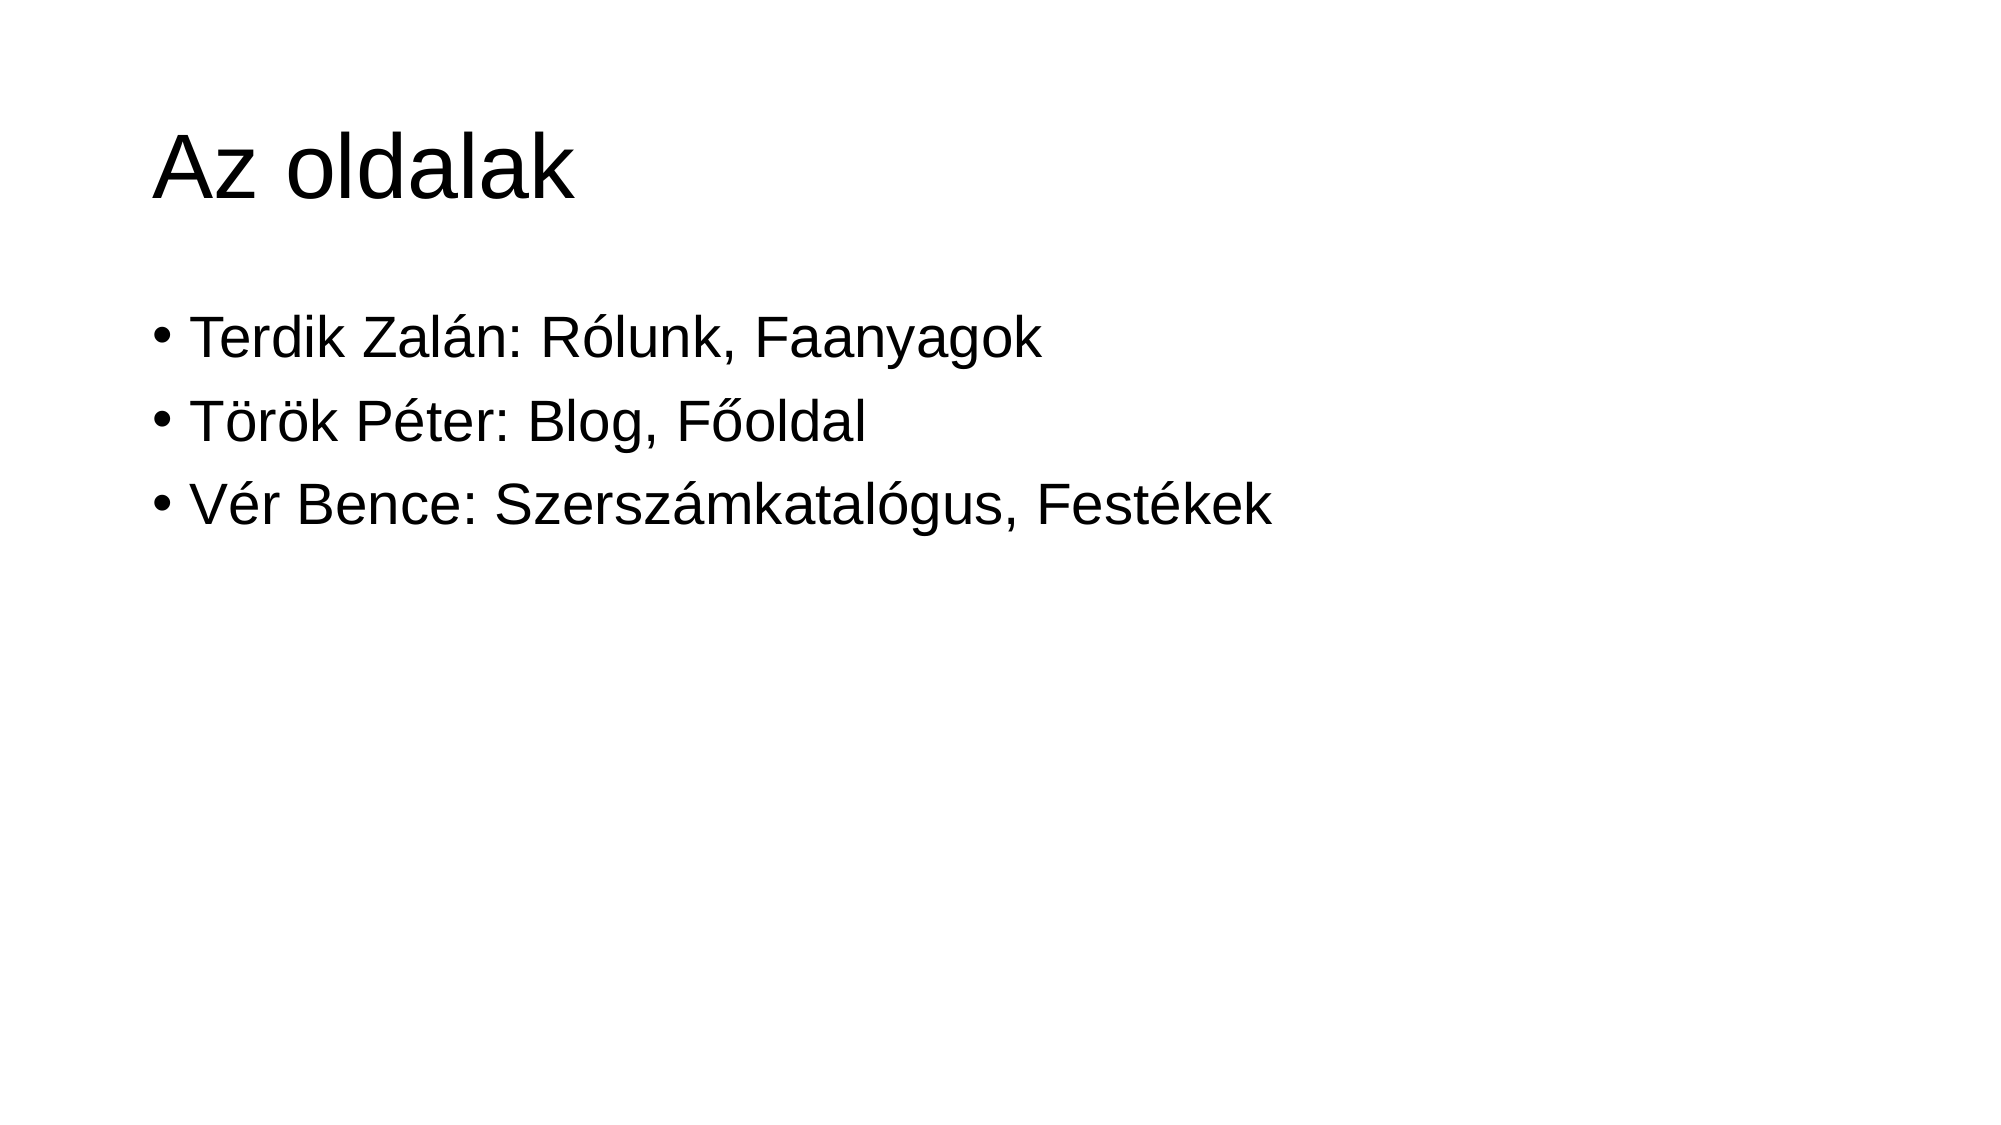

# Az oldalak
Terdik Zalán: Rólunk, Faanyagok
Török Péter: Blog, Főoldal
Vér Bence: Szerszámkatalógus, Festékek